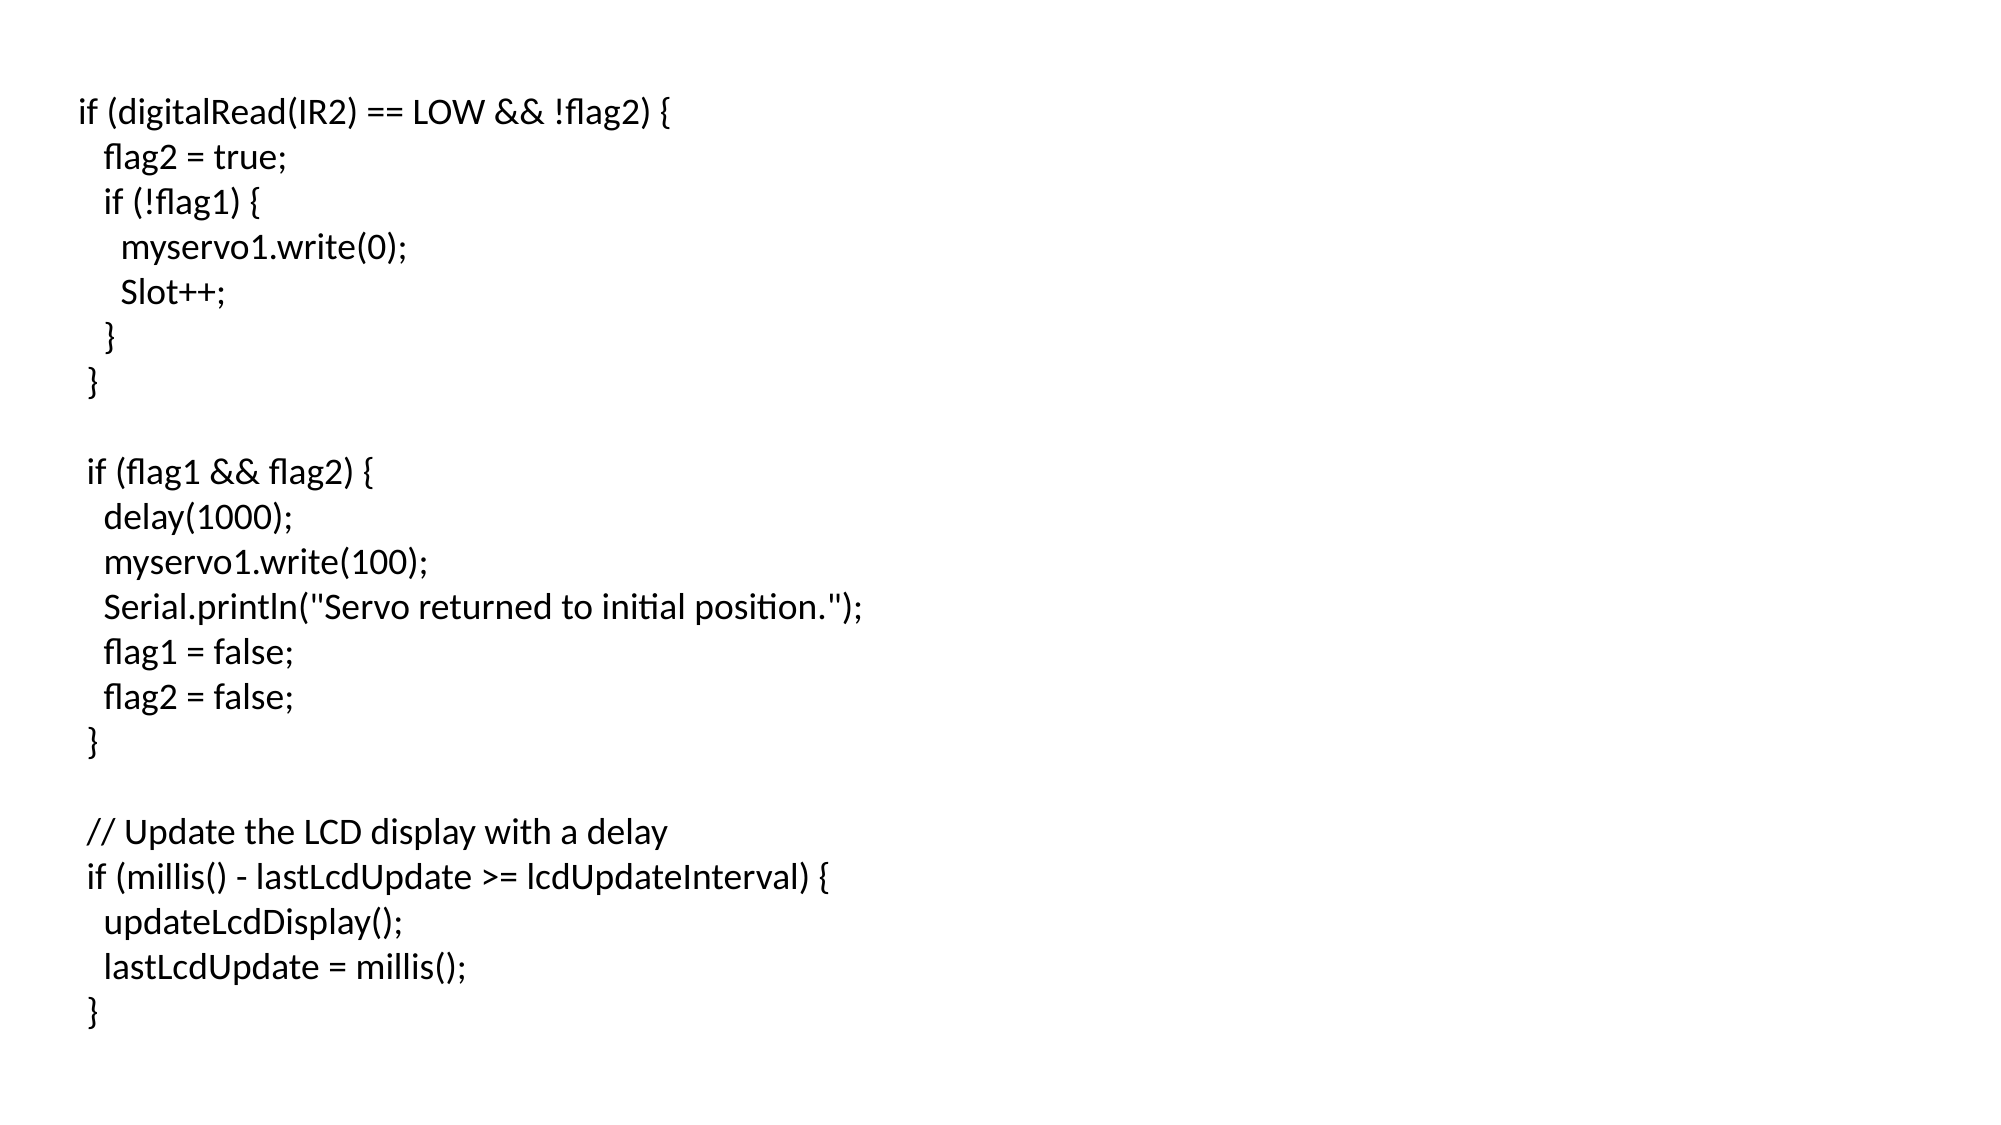

if (digitalRead(IR2) == LOW && !flag2) {
    flag2 = true;
    if (!flag1) {
      myservo1.write(0);
      Slot++;
    }
  }

  if (flag1 && flag2) {
    delay(1000);
    myservo1.write(100);
    Serial.println("Servo returned to initial position.");
    flag1 = false;
    flag2 = false;
  }

  // Update the LCD display with a delay
  if (millis() - lastLcdUpdate >= lcdUpdateInterval) {
    updateLcdDisplay();
    lastLcdUpdate = millis();
  }